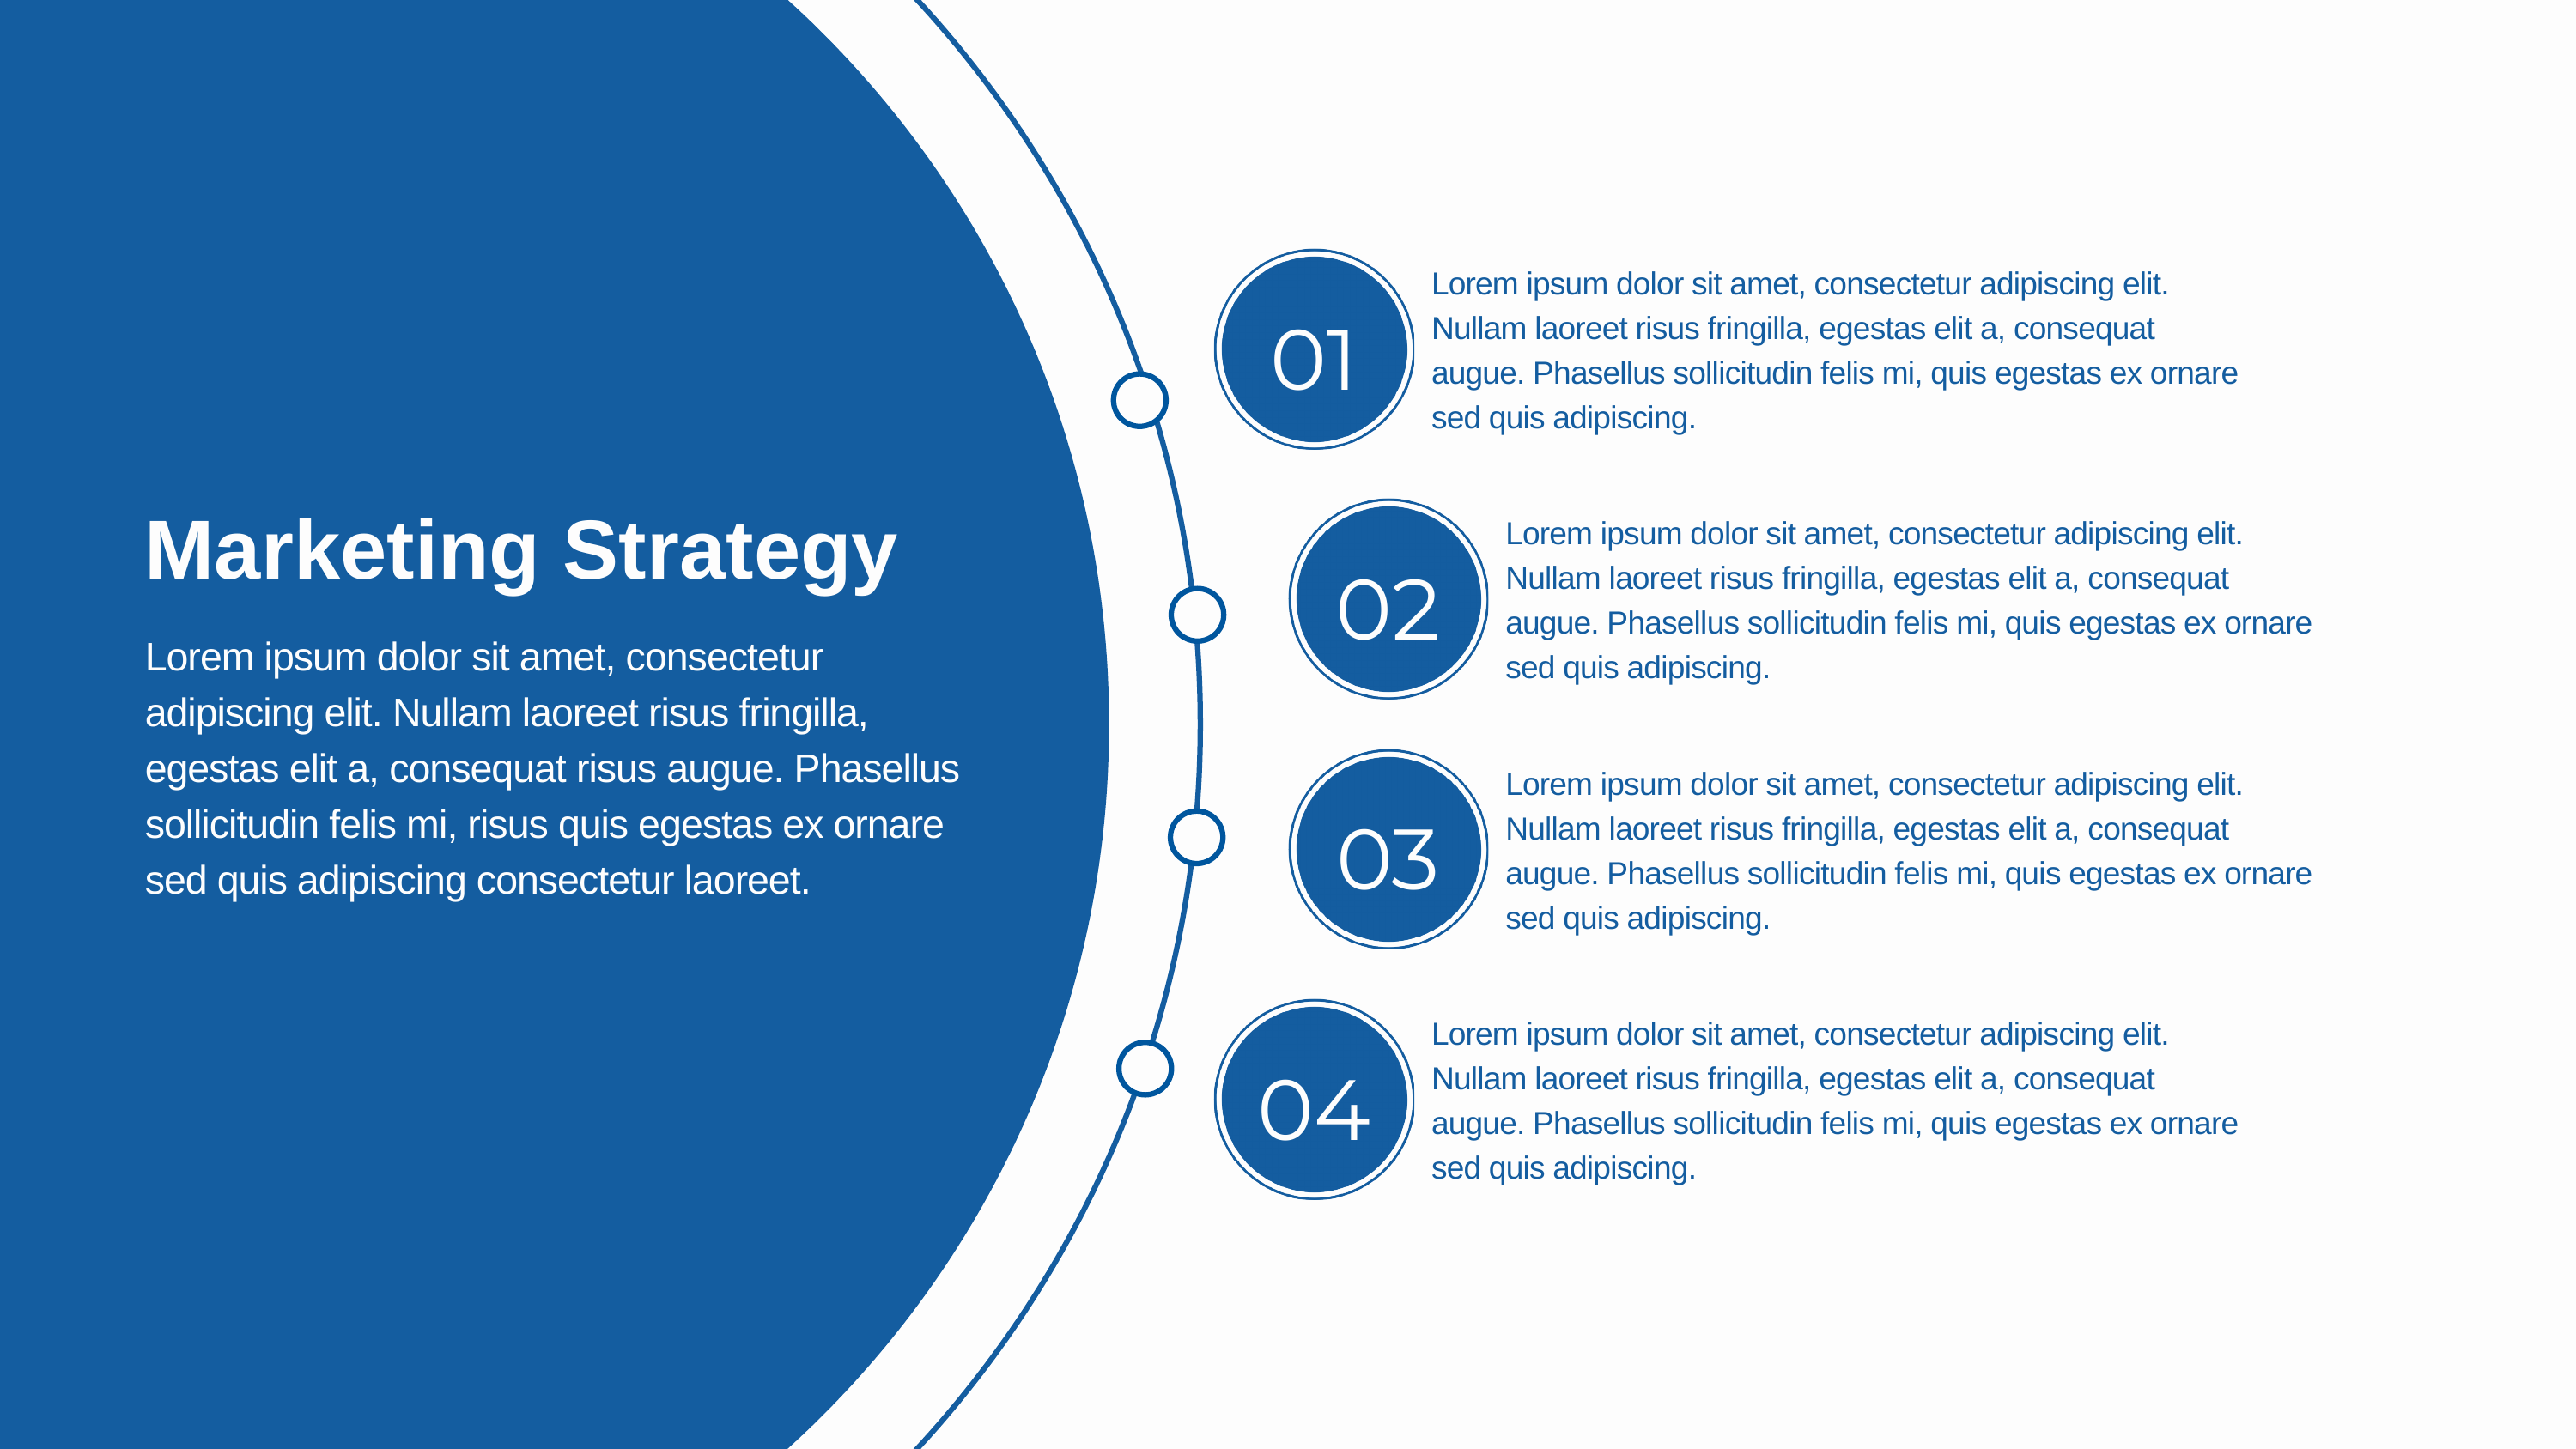

Lorem ipsum dolor sit amet, consectetur adipiscing elit. Nullam laoreet risus fringilla, egestas elit a, consequat augue. Phasellus sollicitudin felis mi, quis egestas ex ornare sed quis adipiscing.
01

Marketing Strategy

Lorem ipsum dolor sit amet, consectetur adipiscing elit. Nullam laoreet risus fringilla, egestas elit a, consequat augue. Phasellus sollicitudin felis mi, quis egestas ex ornare sed quis adipiscing.
02

Lorem ipsum dolor sit amet, consectetur adipiscing elit. Nullam laoreet risus fringilla, egestas elit a, consequat risus augue. Phasellus sollicitudin felis mi, risus quis egestas ex ornare sed quis adipiscing consectetur laoreet.

Lorem ipsum dolor sit amet, consectetur adipiscing elit. Nullam laoreet risus fringilla, egestas elit a, consequat augue. Phasellus sollicitudin felis mi, quis egestas ex ornare sed quis adipiscing.
03

Lorem ipsum dolor sit amet, consectetur adipiscing elit. Nullam laoreet risus fringilla, egestas elit a, consequat augue. Phasellus sollicitudin felis mi, quis egestas ex ornare sed quis adipiscing.
04